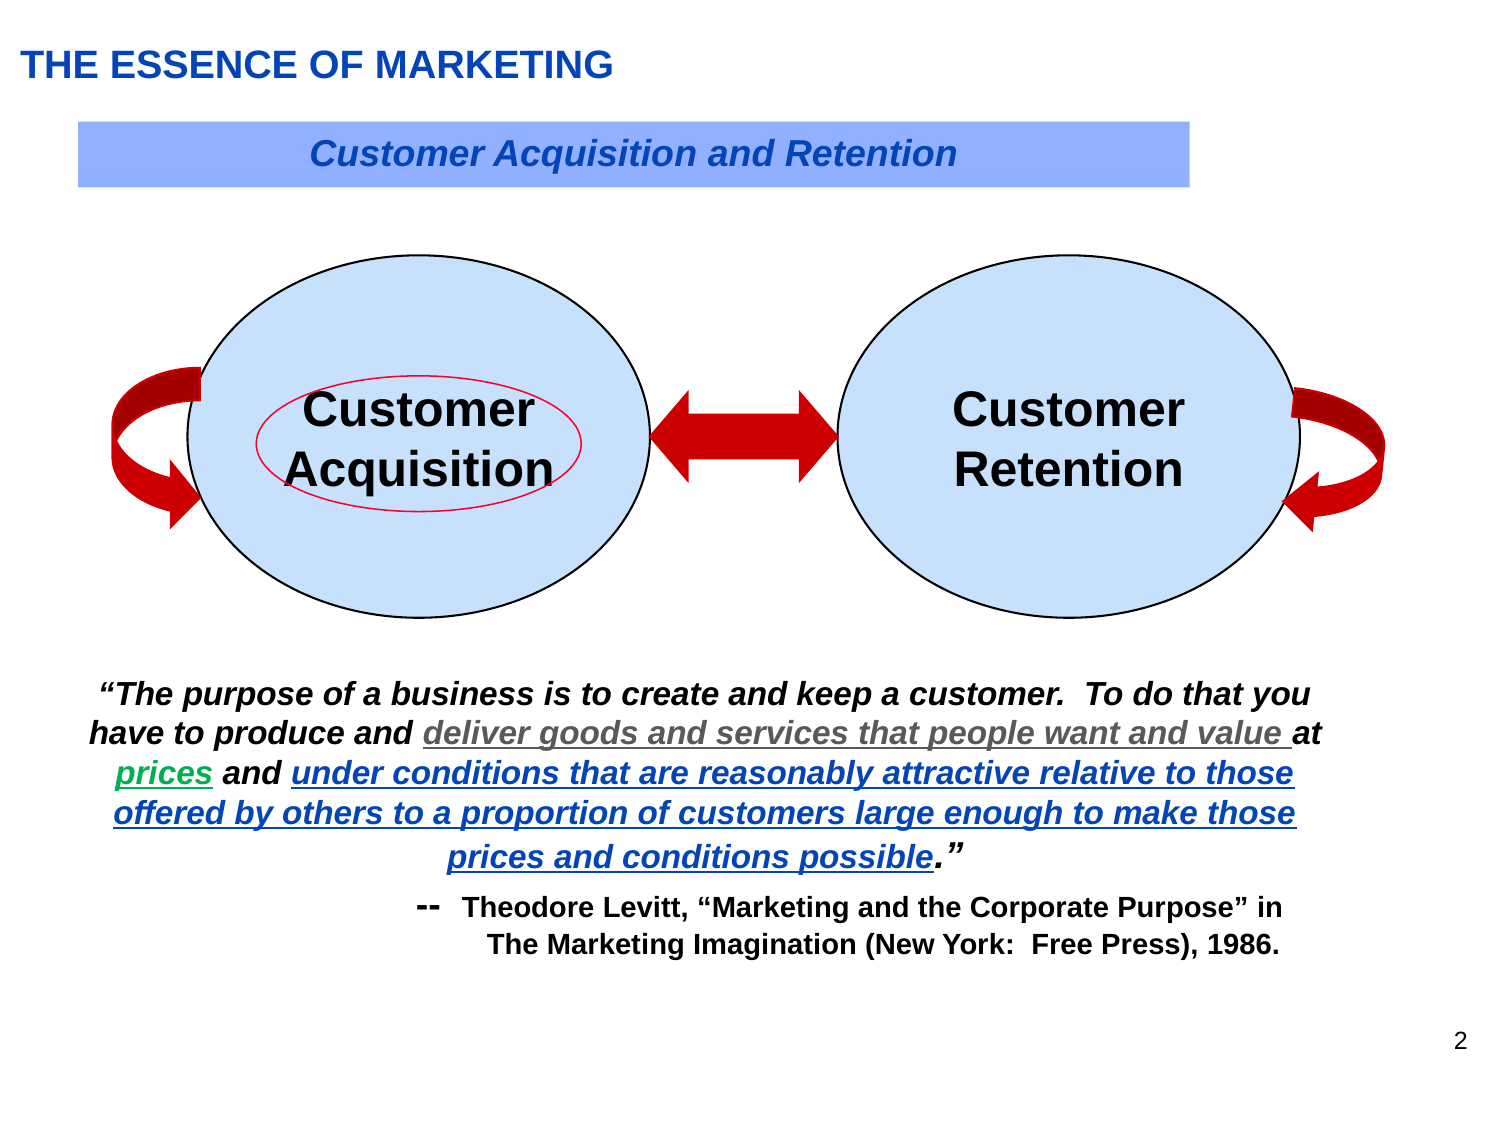

# THE ESSENCE OF MARKETING
Customer Acquisition and Retention
Customer
Acquisition
Customer
Retention

“The purpose of a business is to create and keep a customer.  To do that you have to produce and deliver goods and services that people want and value at prices and under conditions that are reasonably attractive relative to those offered by others to a proportion of customers large enough to make those prices and conditions possible.”
		 --  Theodore Levitt, “Marketing and the Corporate Purpose” in 			       The Marketing Imagination (New York:  Free Press), 1986.
2